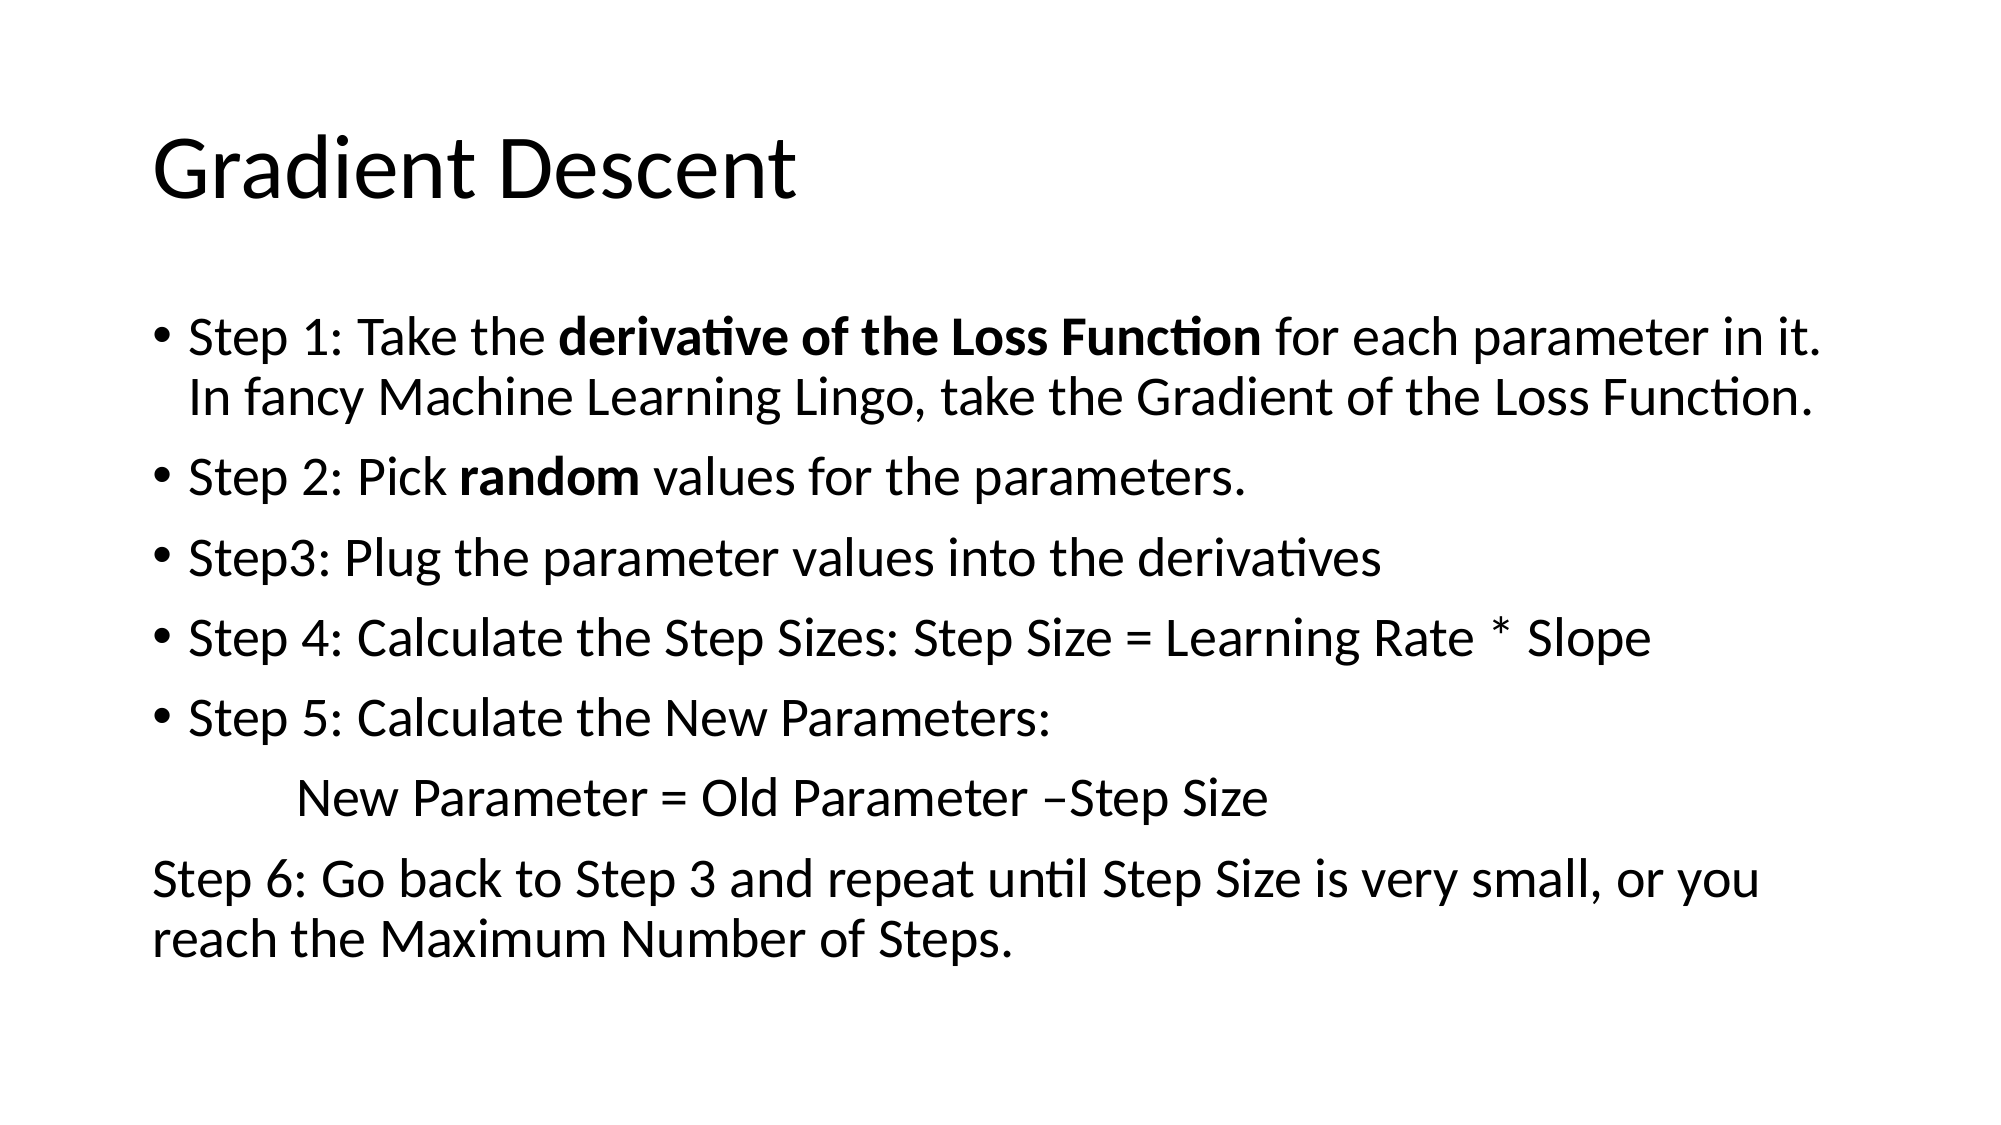

# Gradient Descent
Step 1: Take the derivative of the Loss Function for each parameter in it. In fancy Machine Learning Lingo, take the Gradient of the Loss Function.
Step 2: Pick random values for the parameters.
Step3: Plug the parameter values into the derivatives
Step 4: Calculate the Step Sizes: Step Size = Learning Rate * Slope
Step 5: Calculate the New Parameters:
	New Parameter = Old Parameter –Step Size
Step 6: Go back to Step 3 and repeat until Step Size is very small, or you reach the Maximum Number of Steps.